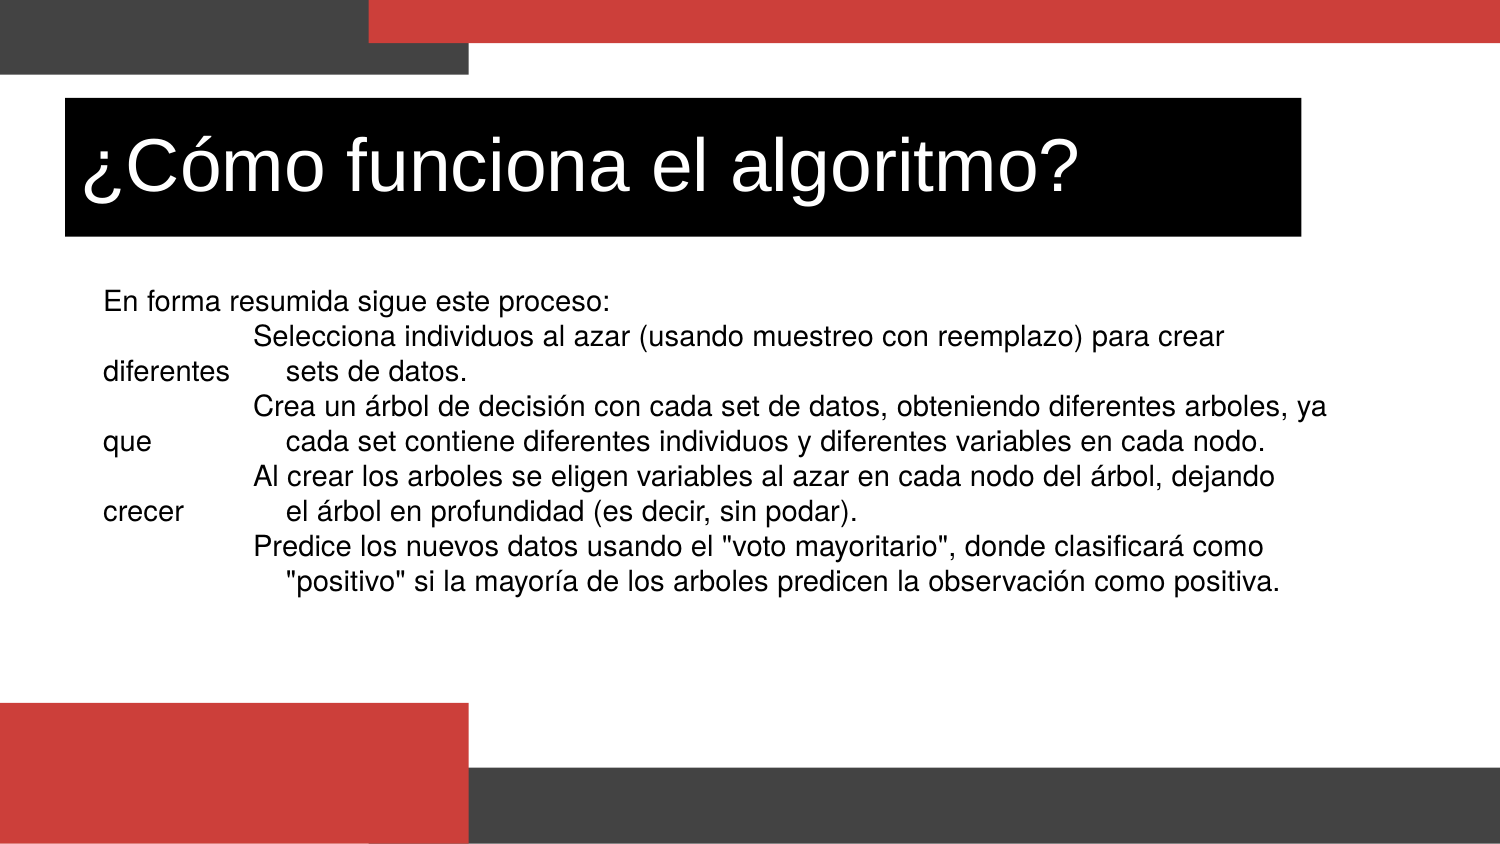

¿Cómo funciona el algoritmo?
En forma resumida sigue este proceso:
	Selecciona individuos al azar (usando muestreo con reemplazo) para crear diferentes 	    sets de datos.
	Crea un árbol de decisión con cada set de datos, obteniendo diferentes arboles, ya que 	    cada set contiene diferentes individuos y diferentes variables en cada nodo.
	Al crear los arboles se eligen variables al azar en cada nodo del árbol, dejando crecer 	    el árbol en profundidad (es decir, sin podar).
	Predice los nuevos datos usando el "voto mayoritario", donde clasificará como 	    	    "positivo" si la mayoría de los arboles predicen la observación como positiva.